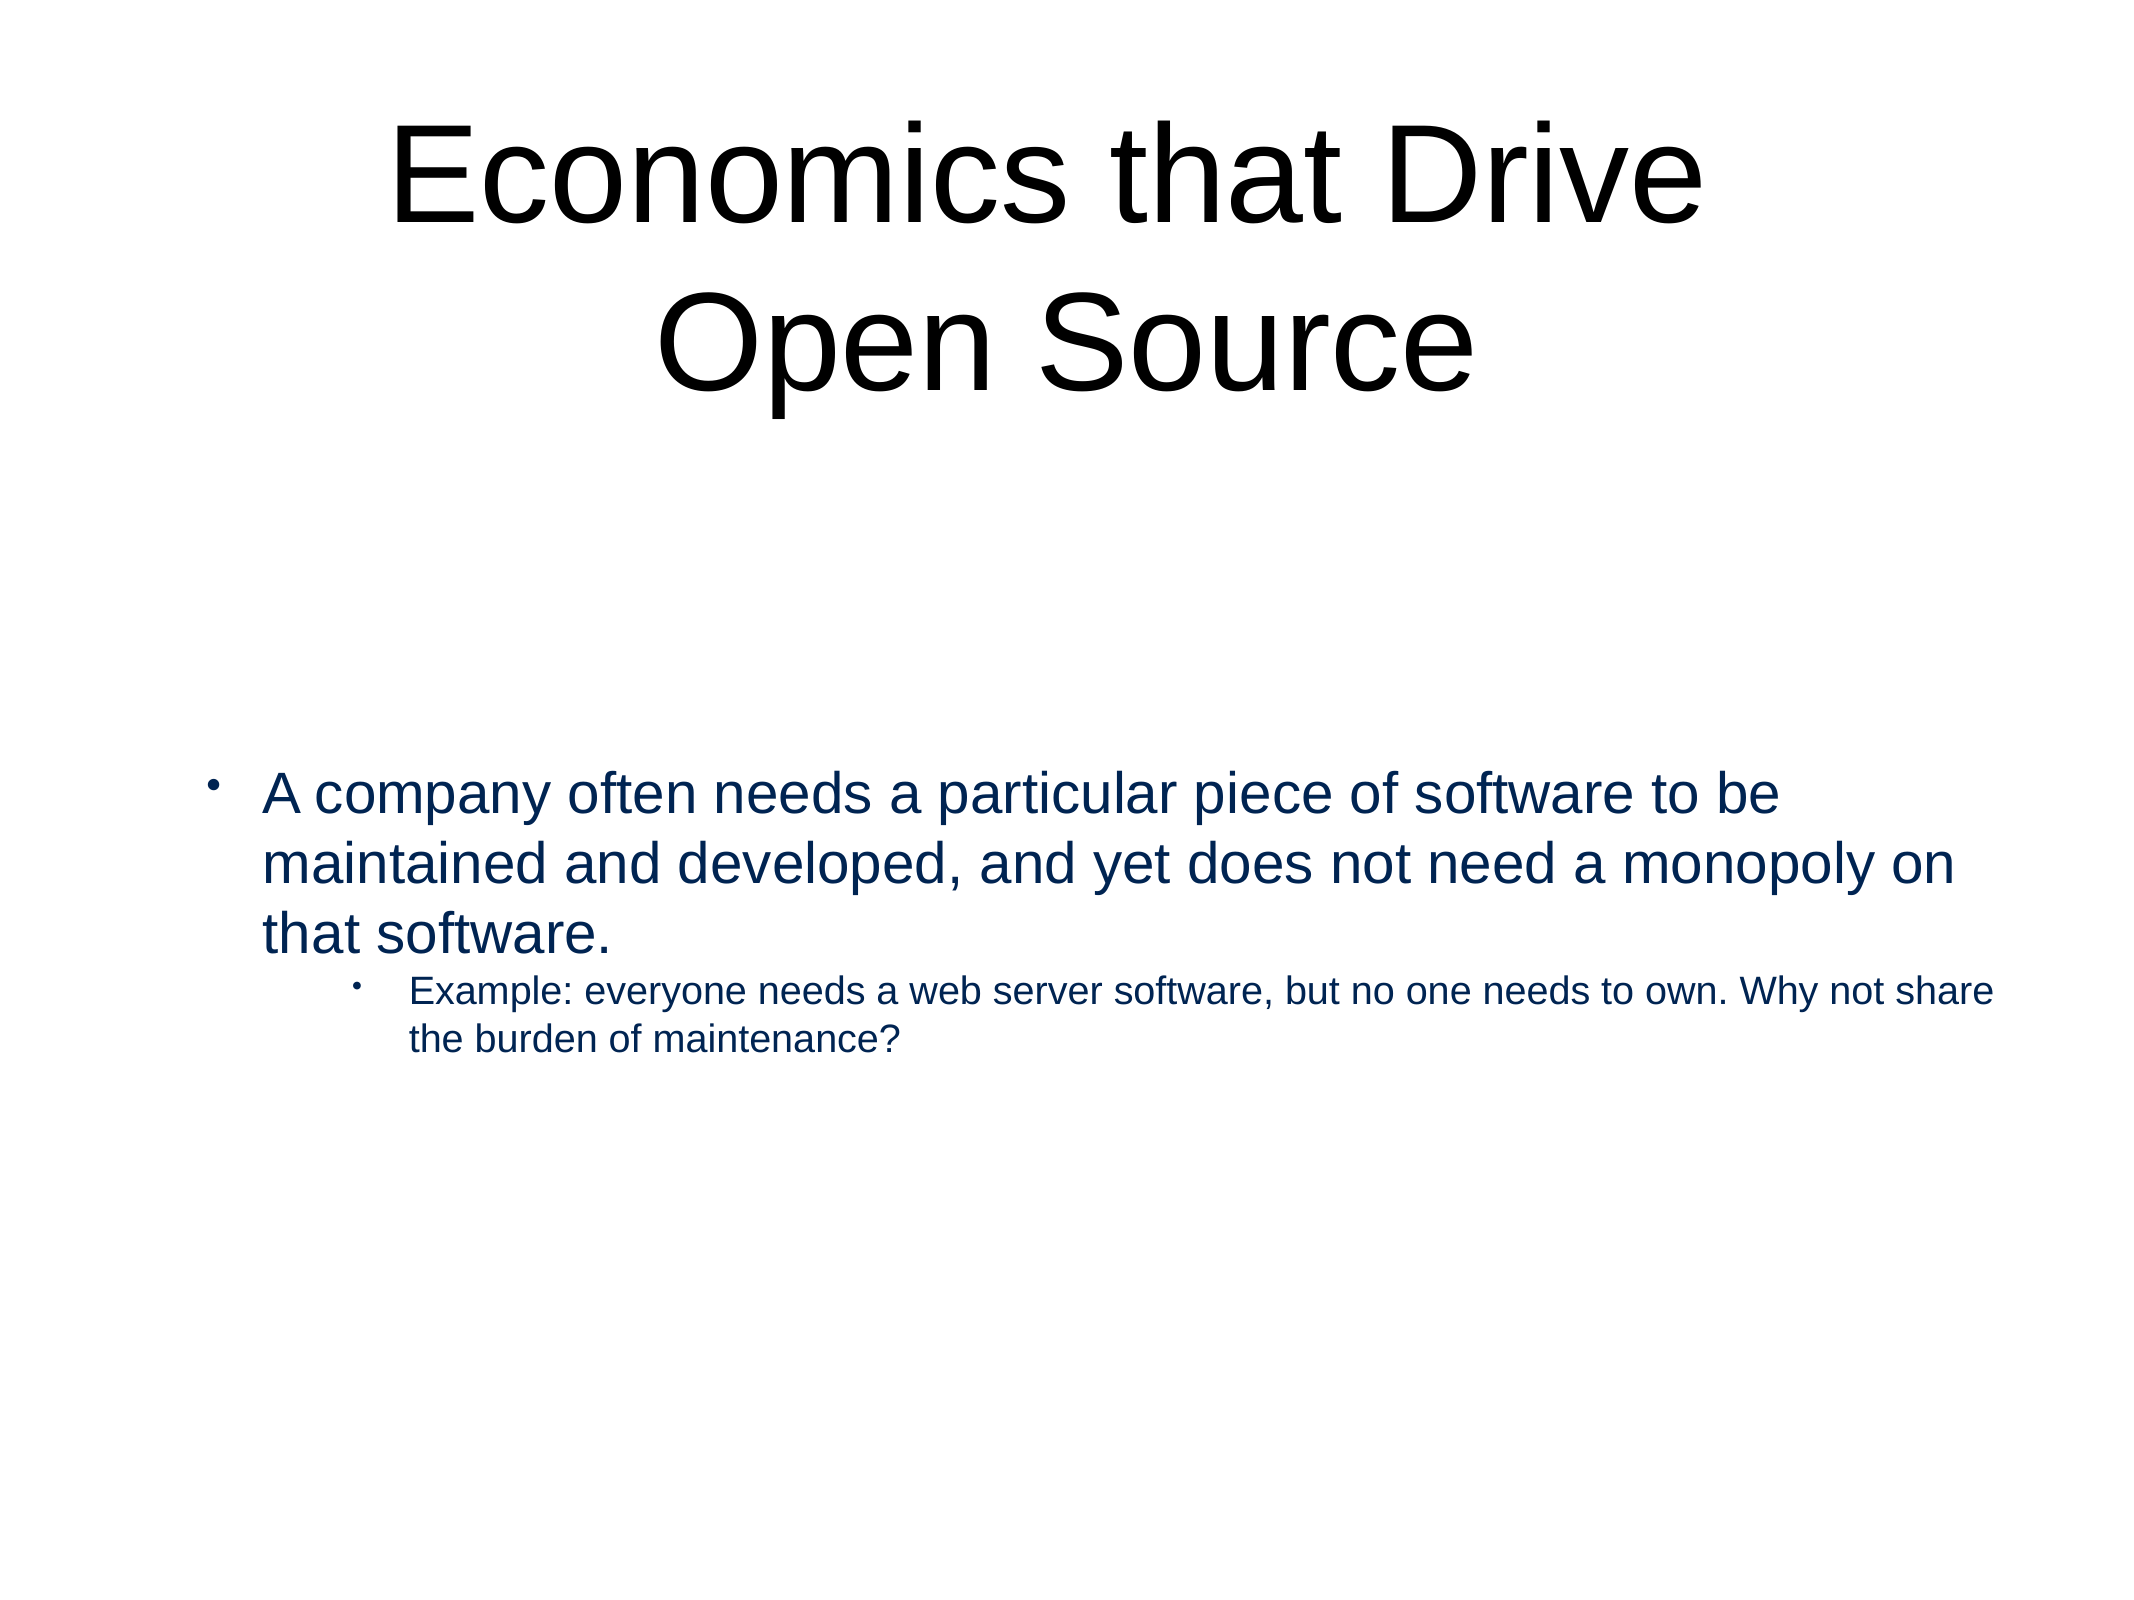

49
# Economics that Drive
Open Source
A company often needs a particular piece of software to be maintained and developed, and yet does not need a monopoly on that software.
Example: everyone needs a web server software, but no one needs to own. Why not share the burden of maintenance?